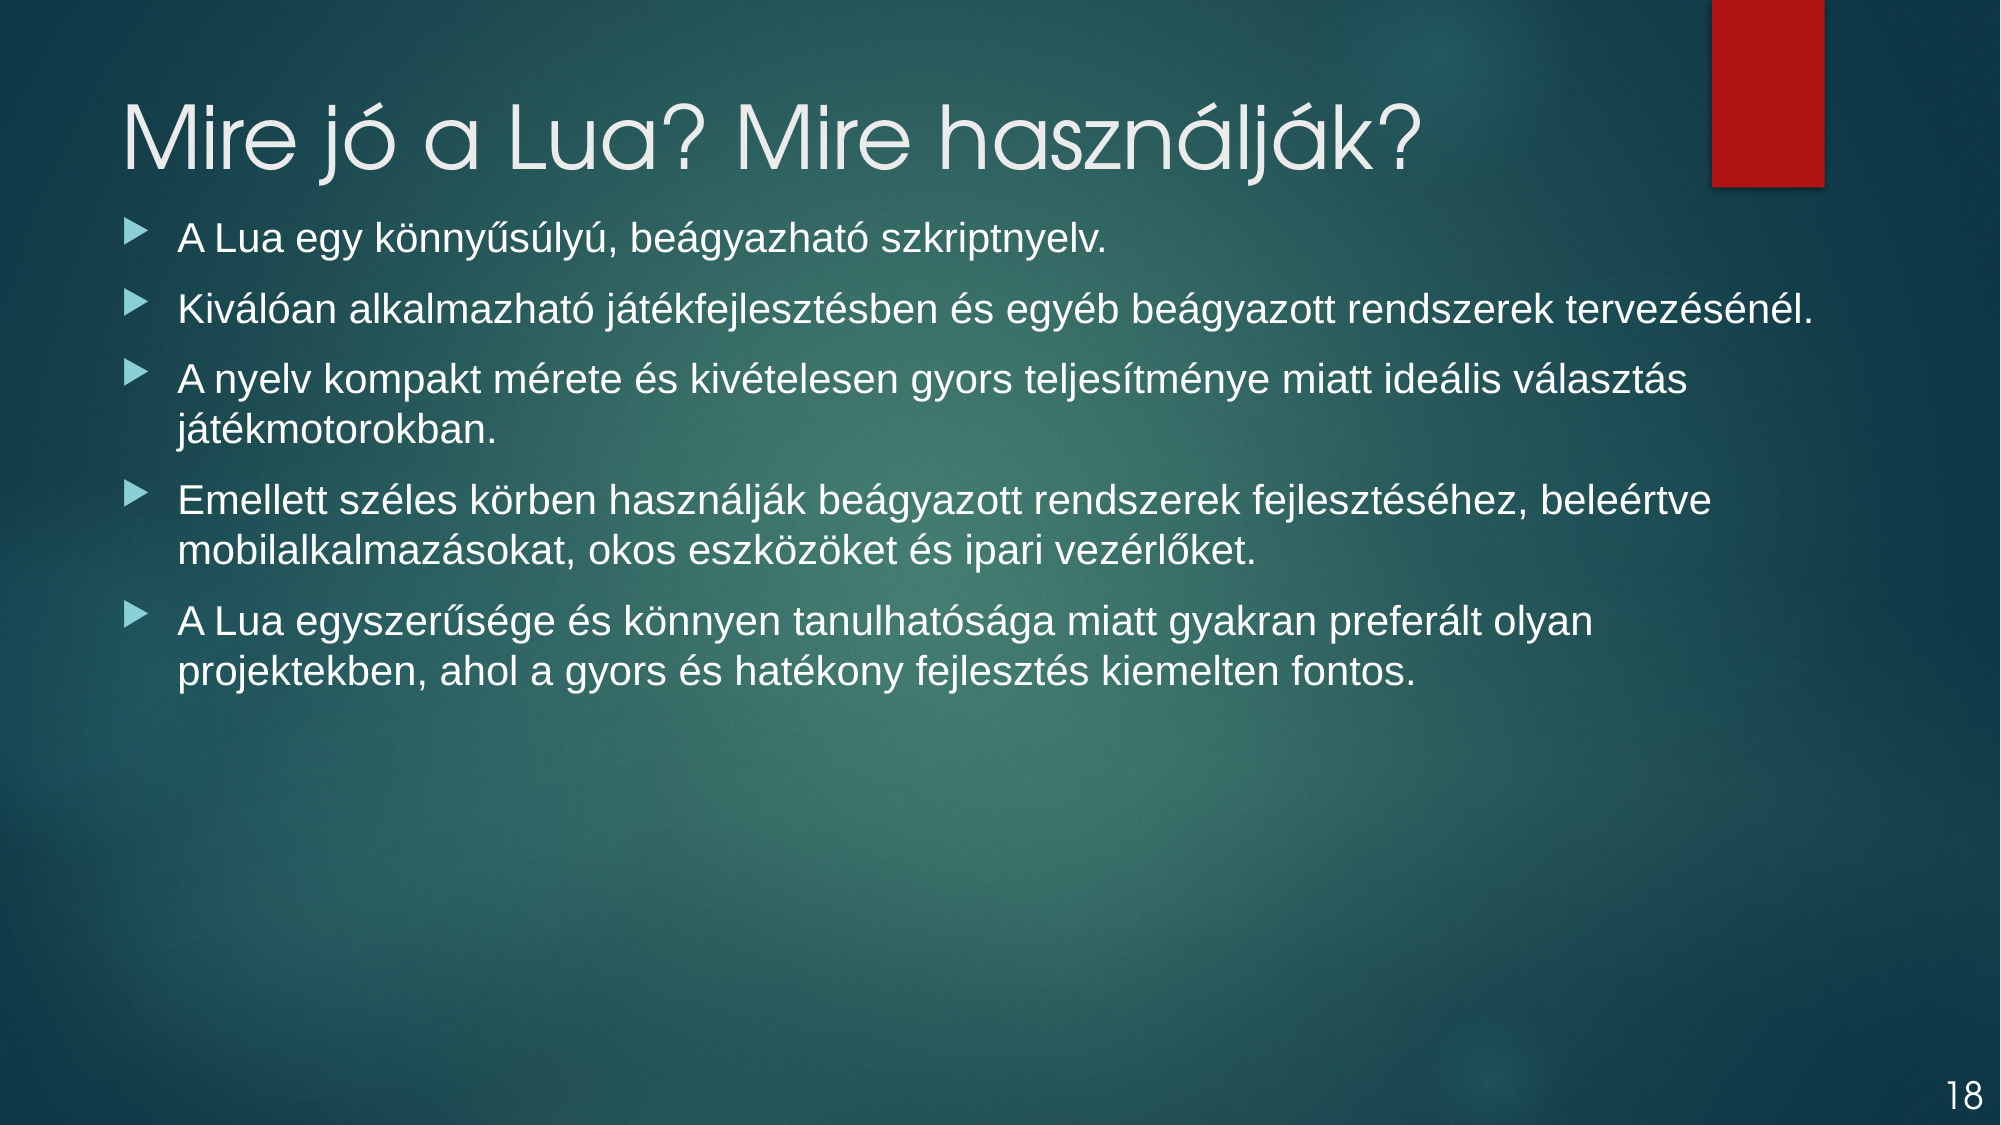

# Mire jó a Lua? Mire használják?
A Lua egy könnyűsúlyú, beágyazható szkriptnyelv.
Kiválóan alkalmazható játékfejlesztésben és egyéb beágyazott rendszerek tervezésénél.
A nyelv kompakt mérete és kivételesen gyors teljesítménye miatt ideális választás játékmotorokban.
Emellett széles körben használják beágyazott rendszerek fejlesztéséhez, beleértve mobilalkalmazásokat, okos eszközöket és ipari vezérlőket.
A Lua egyszerűsége és könnyen tanulhatósága miatt gyakran preferált olyan projektekben, ahol a gyors és hatékony fejlesztés kiemelten fontos.
18